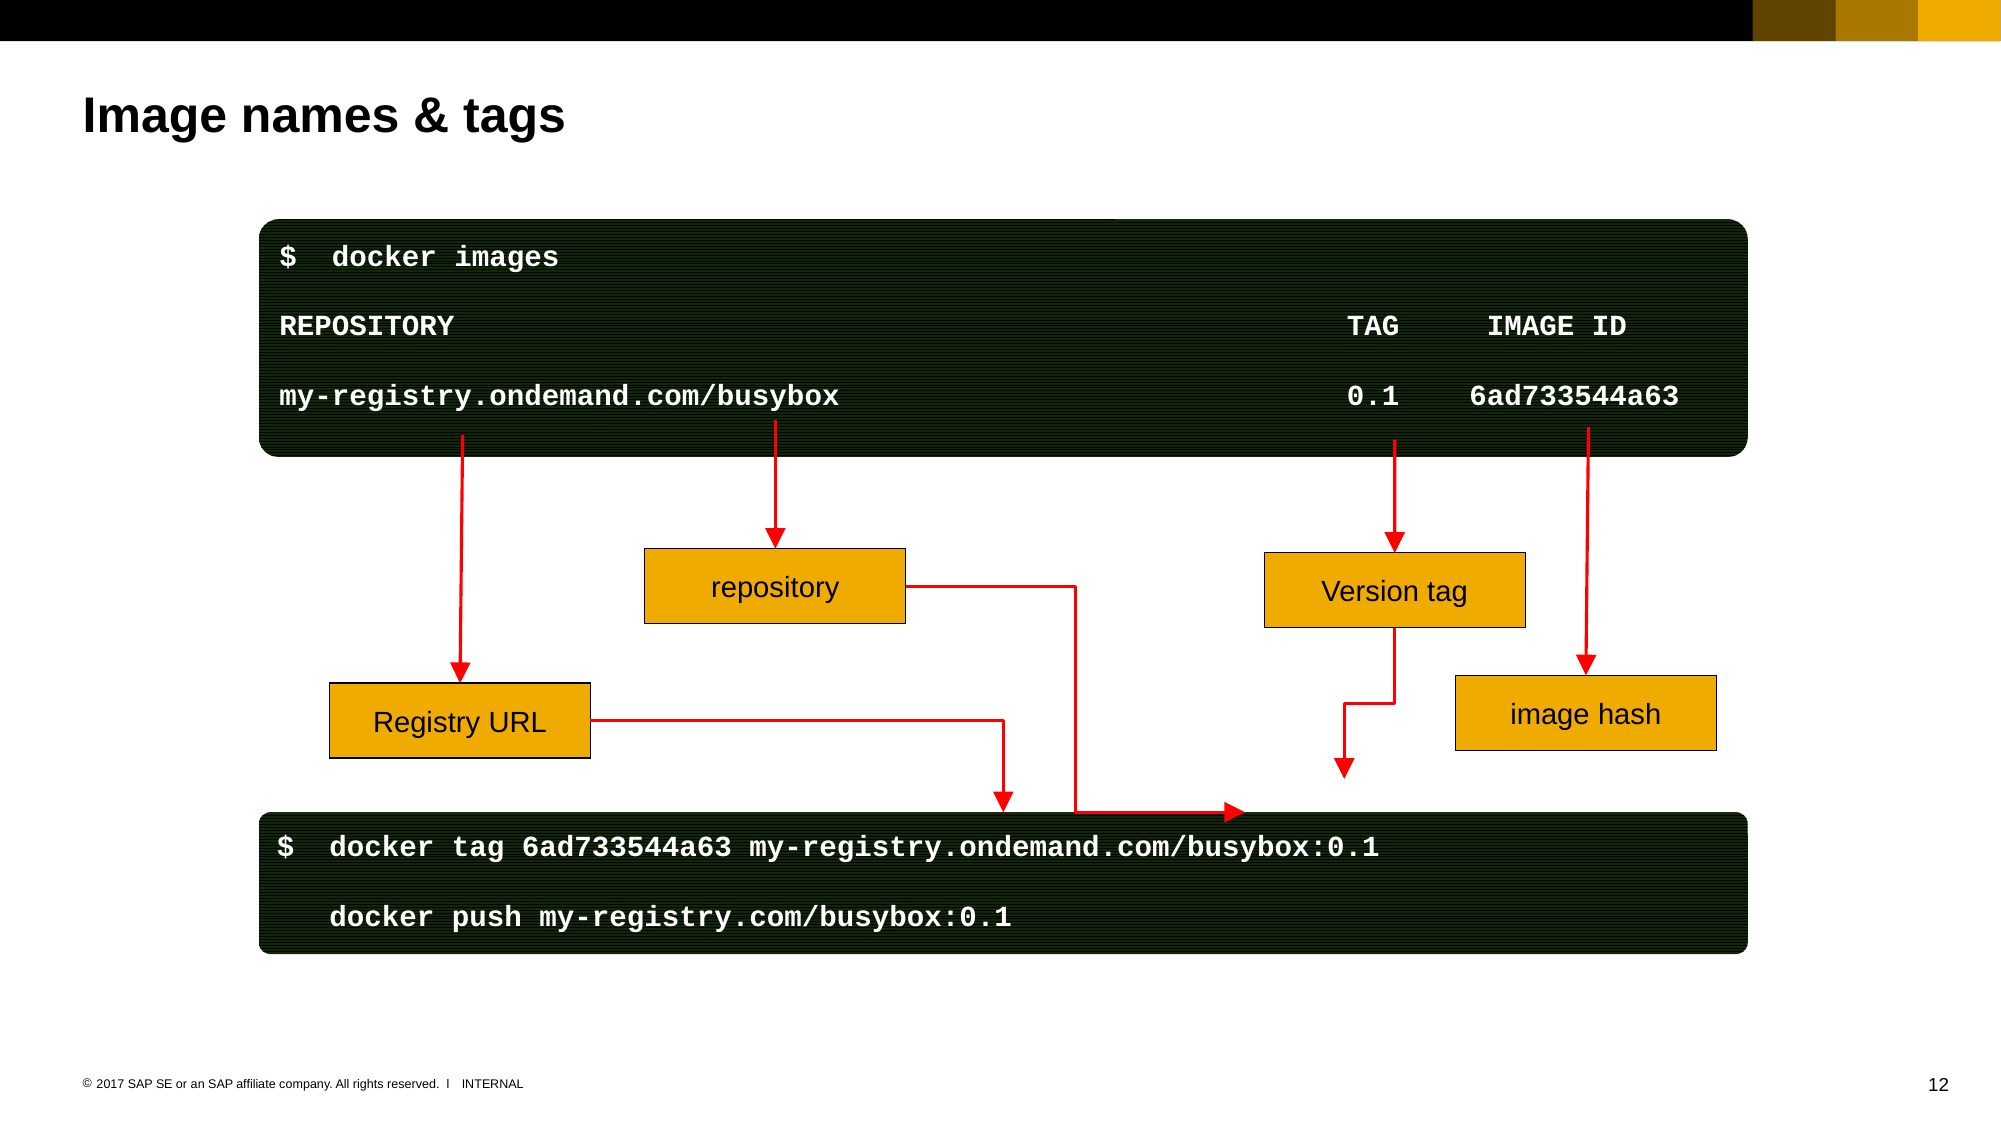

# Image names & tags
$  docker images

REPOSITORY                                         		 TAG     IMAGE ID

my-registry.ondemand.com/busybox  				 0.1    6ad733544a63
repository
Version tag
image hash
Registry URL
$  docker tag 6ad733544a63 my-registry.ondemand.com/busybox:0.1

   docker push my-registry.com/busybox:0.1